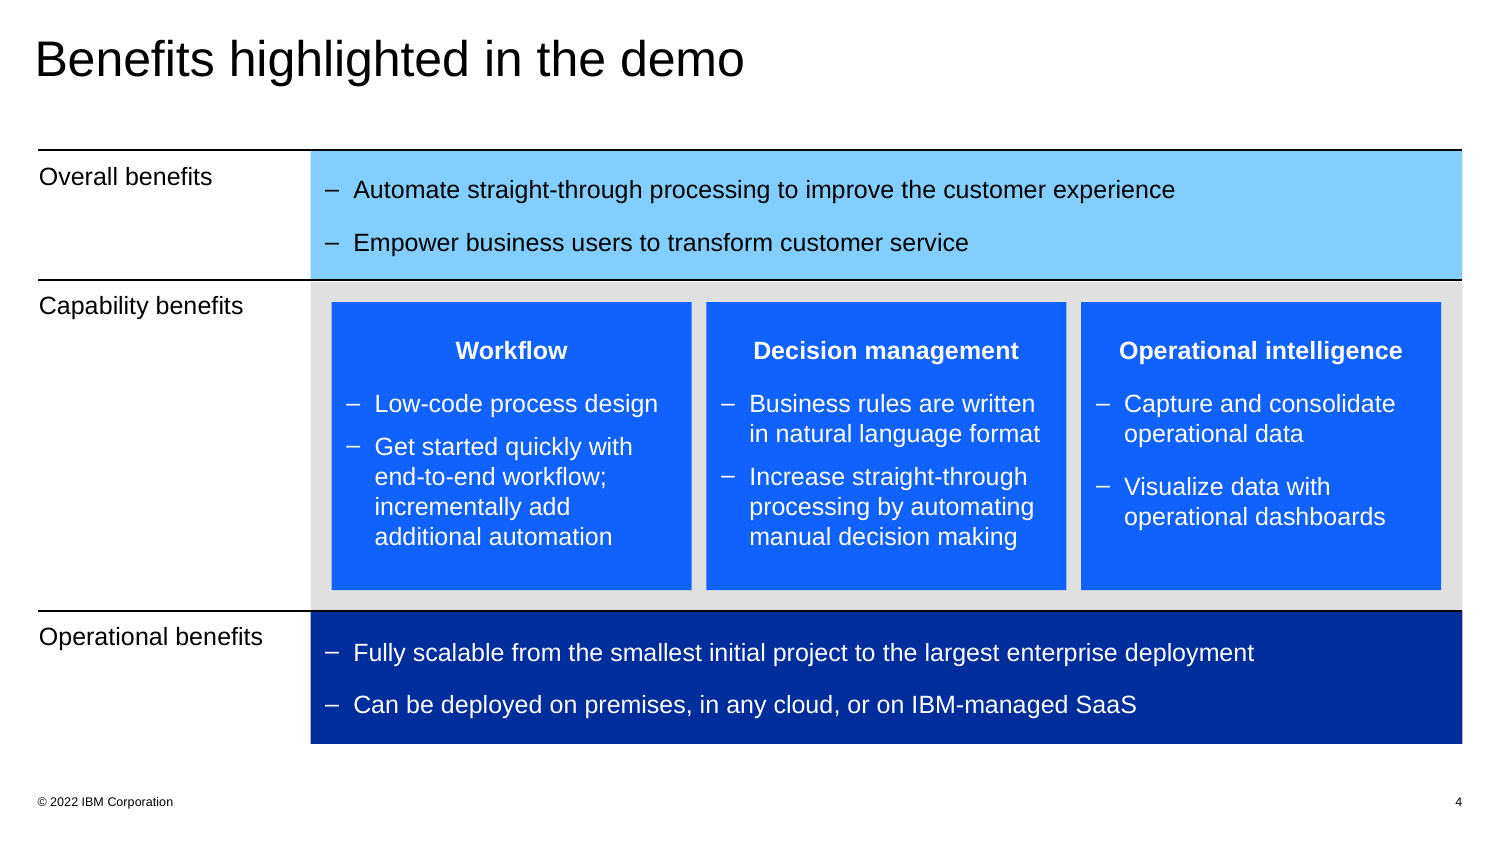

# Benefits highlighted in the demo
Automate straight-through processing to improve the customer experience
Empower business users to transform customer service
Overall benefits

Capability benefits

Workflow
Low-code process design
Get started quickly with
end-to-end workflow;
incrementally add
additional automation

Decision management
Business rules are written
in natural language format
Increase straight-through
processing by automating
manual decision making

Operational intelligence
Capture and consolidate
operational data
Visualize data with
operational dashboards
Fully scalable from the smallest initial project to the largest enterprise deployment
Can be deployed on premises, in any cloud, or on IBM-managed SaaS
Operational benefits
© 2022 IBM Corporation
4